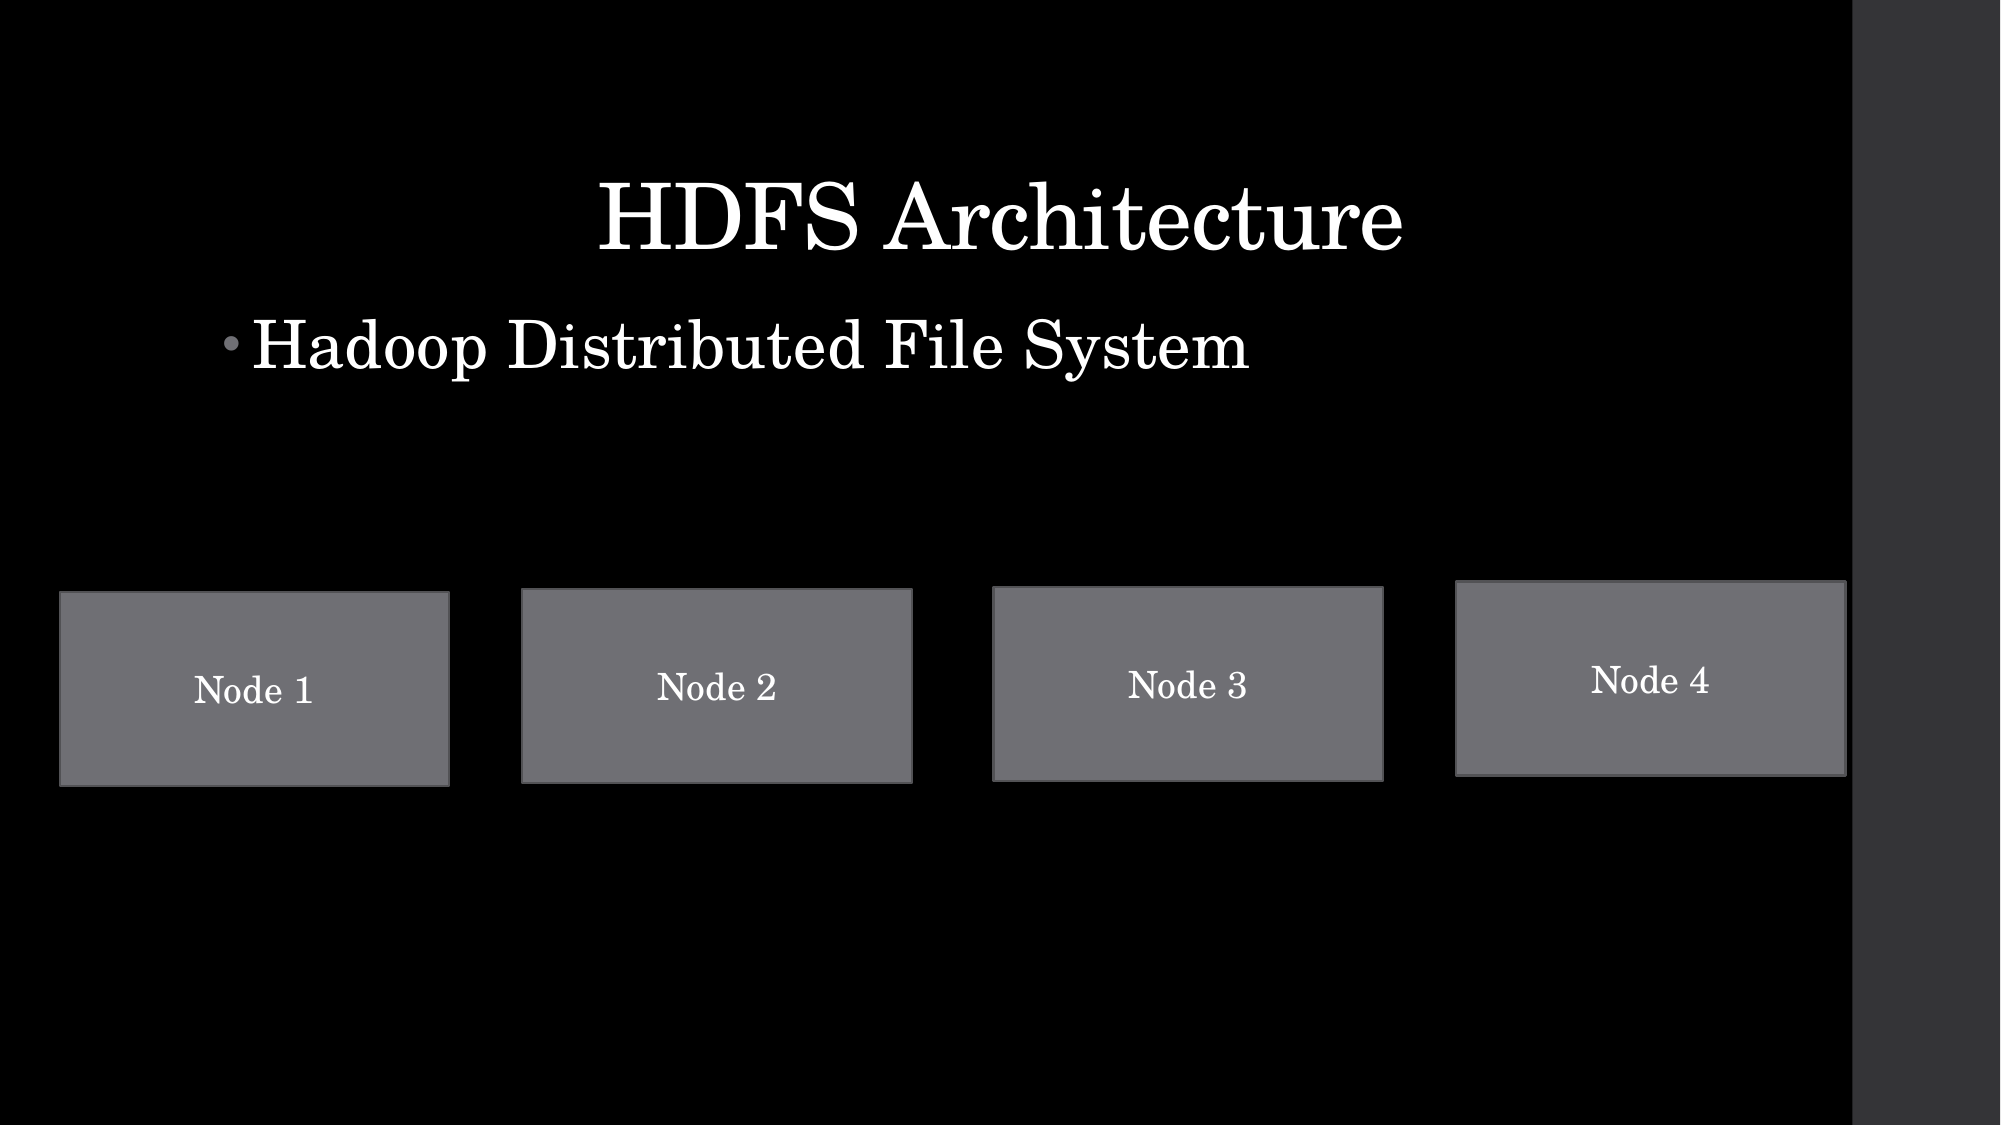

# HDFS Architecture
Hadoop Distributed File System
Node 4
Node 3
Node 2
Node 1